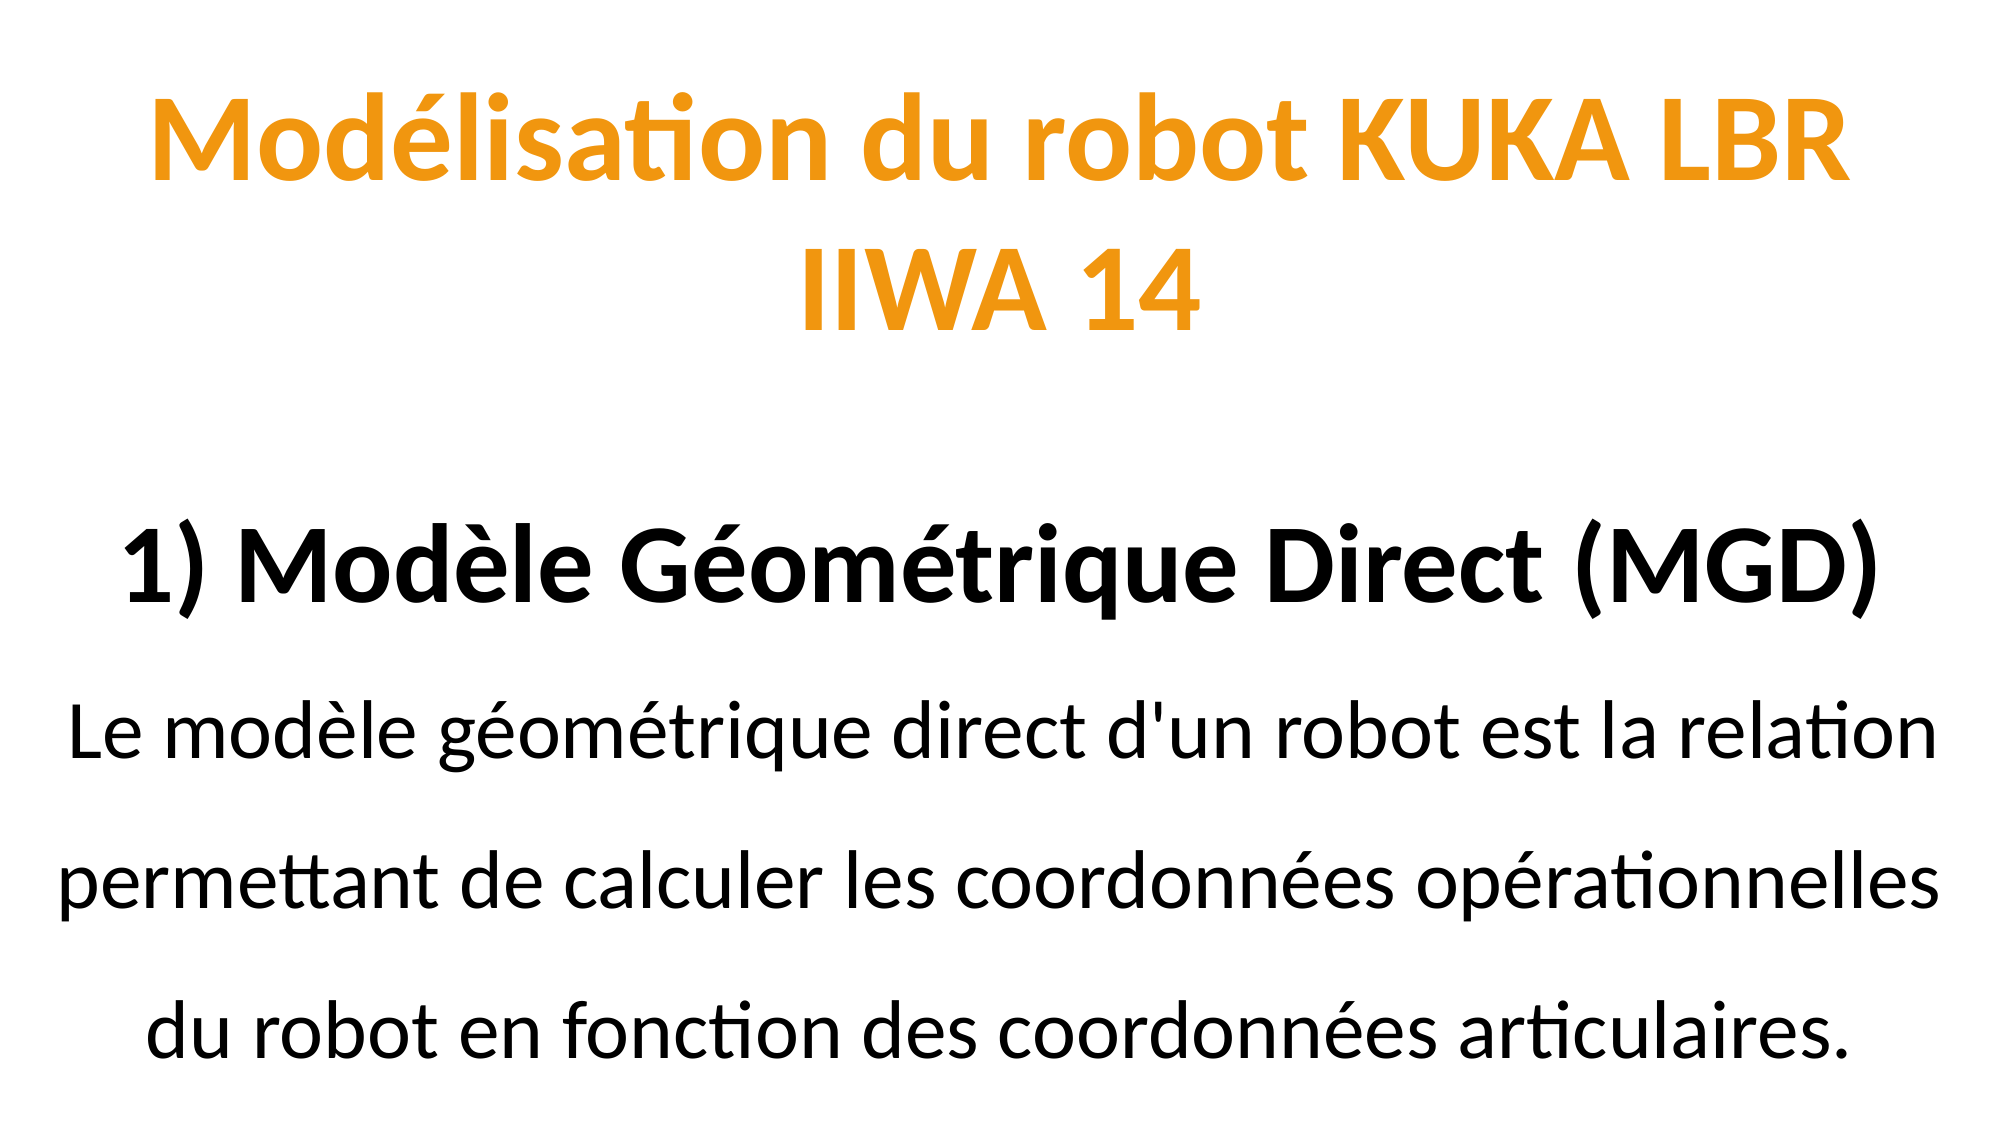

Modélisation du robot KUKA LBR IIWA 14
 1) Modèle Géométrique Direct (MGD)
 Le modèle géométrique direct d'un robot est la relation permettant de calculer les coordonnées opérationnelles du robot en fonction des coordonnées articulaires.